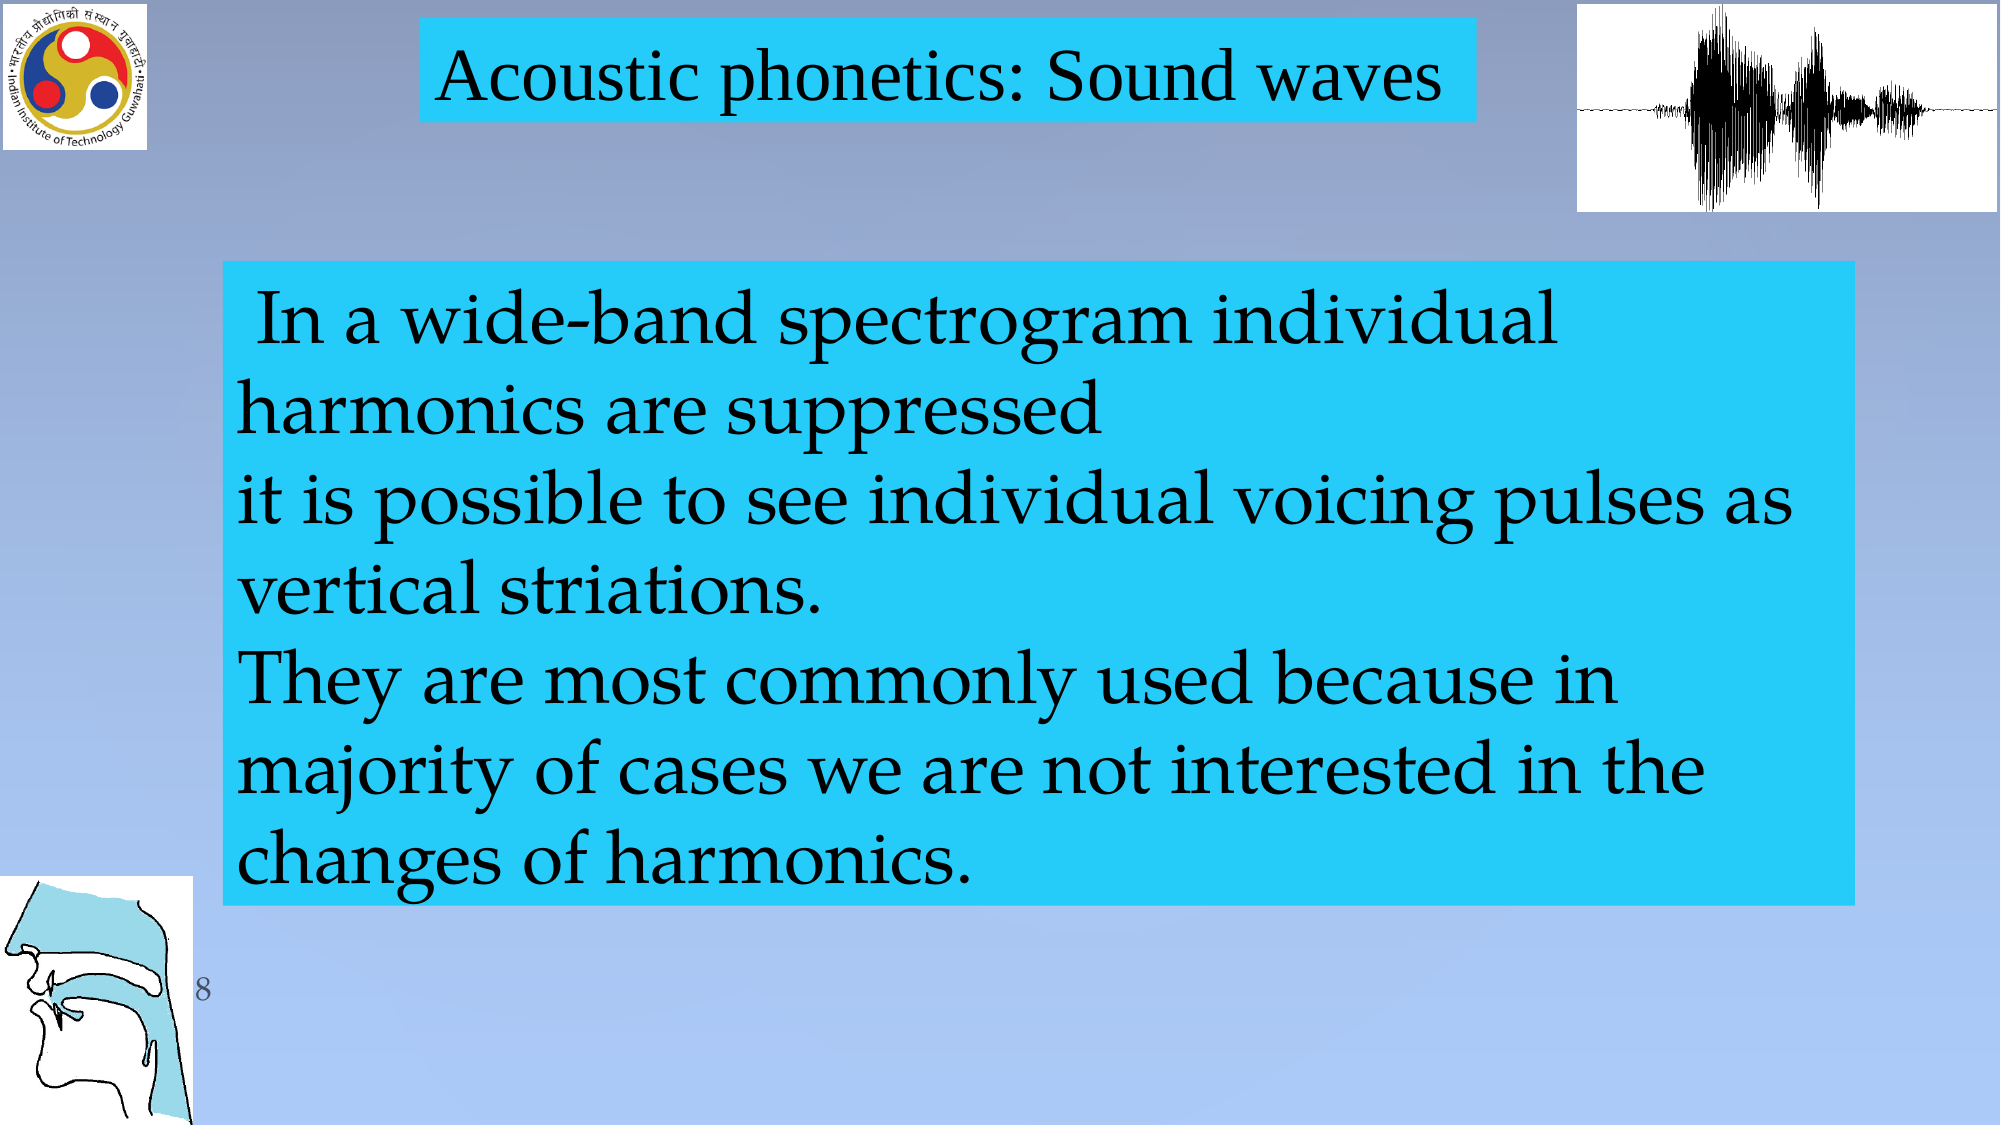

Acoustic phonetics: Sound waves
 In a wide-band spectrogram individual harmonics are suppressed
it is possible to see individual voicing pulses as vertical striations.
They are most commonly used because in majority of cases we are not interested in the changes of harmonics.
8